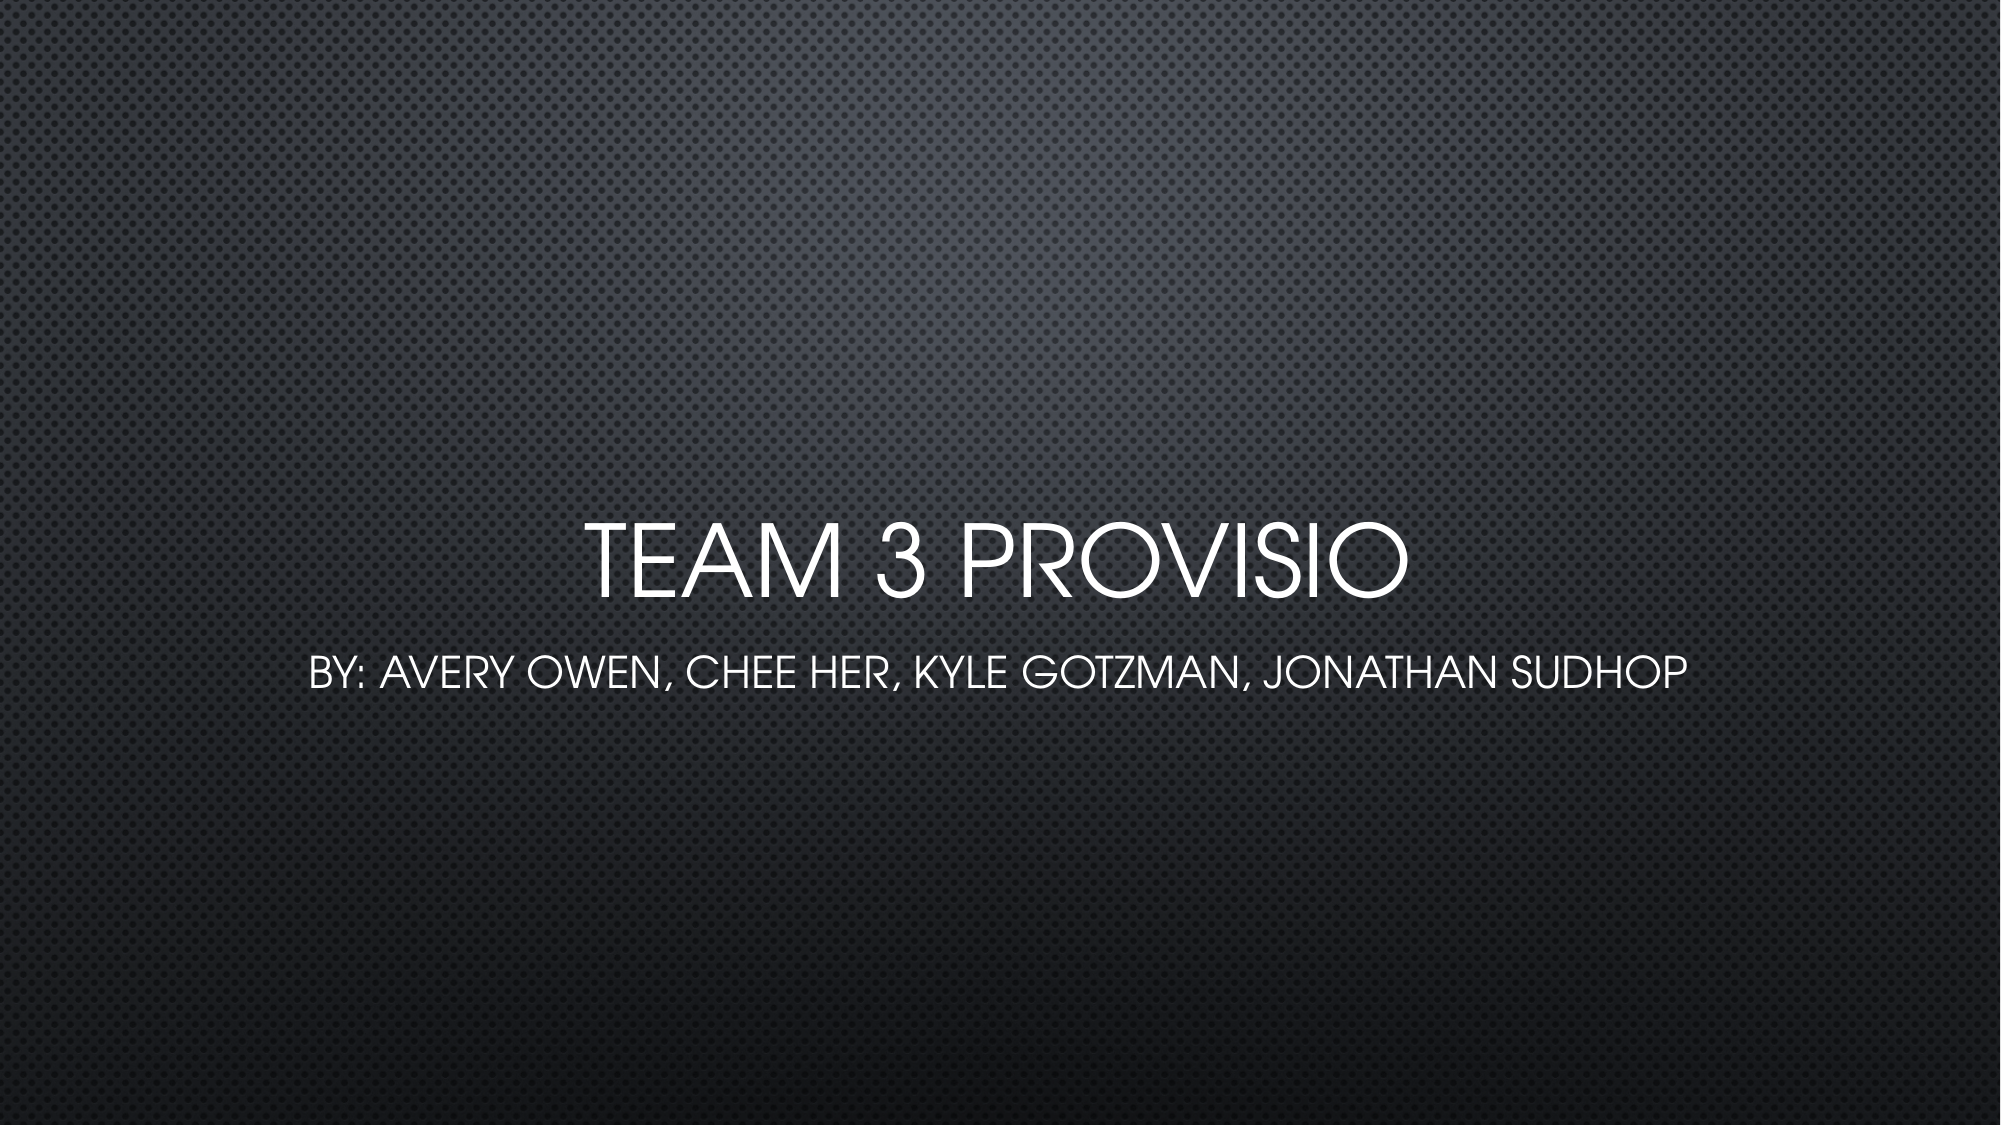

# Team 3 provisio
By: Avery Owen, Chee Her, Kyle Gotzman, Jonathan Sudhop